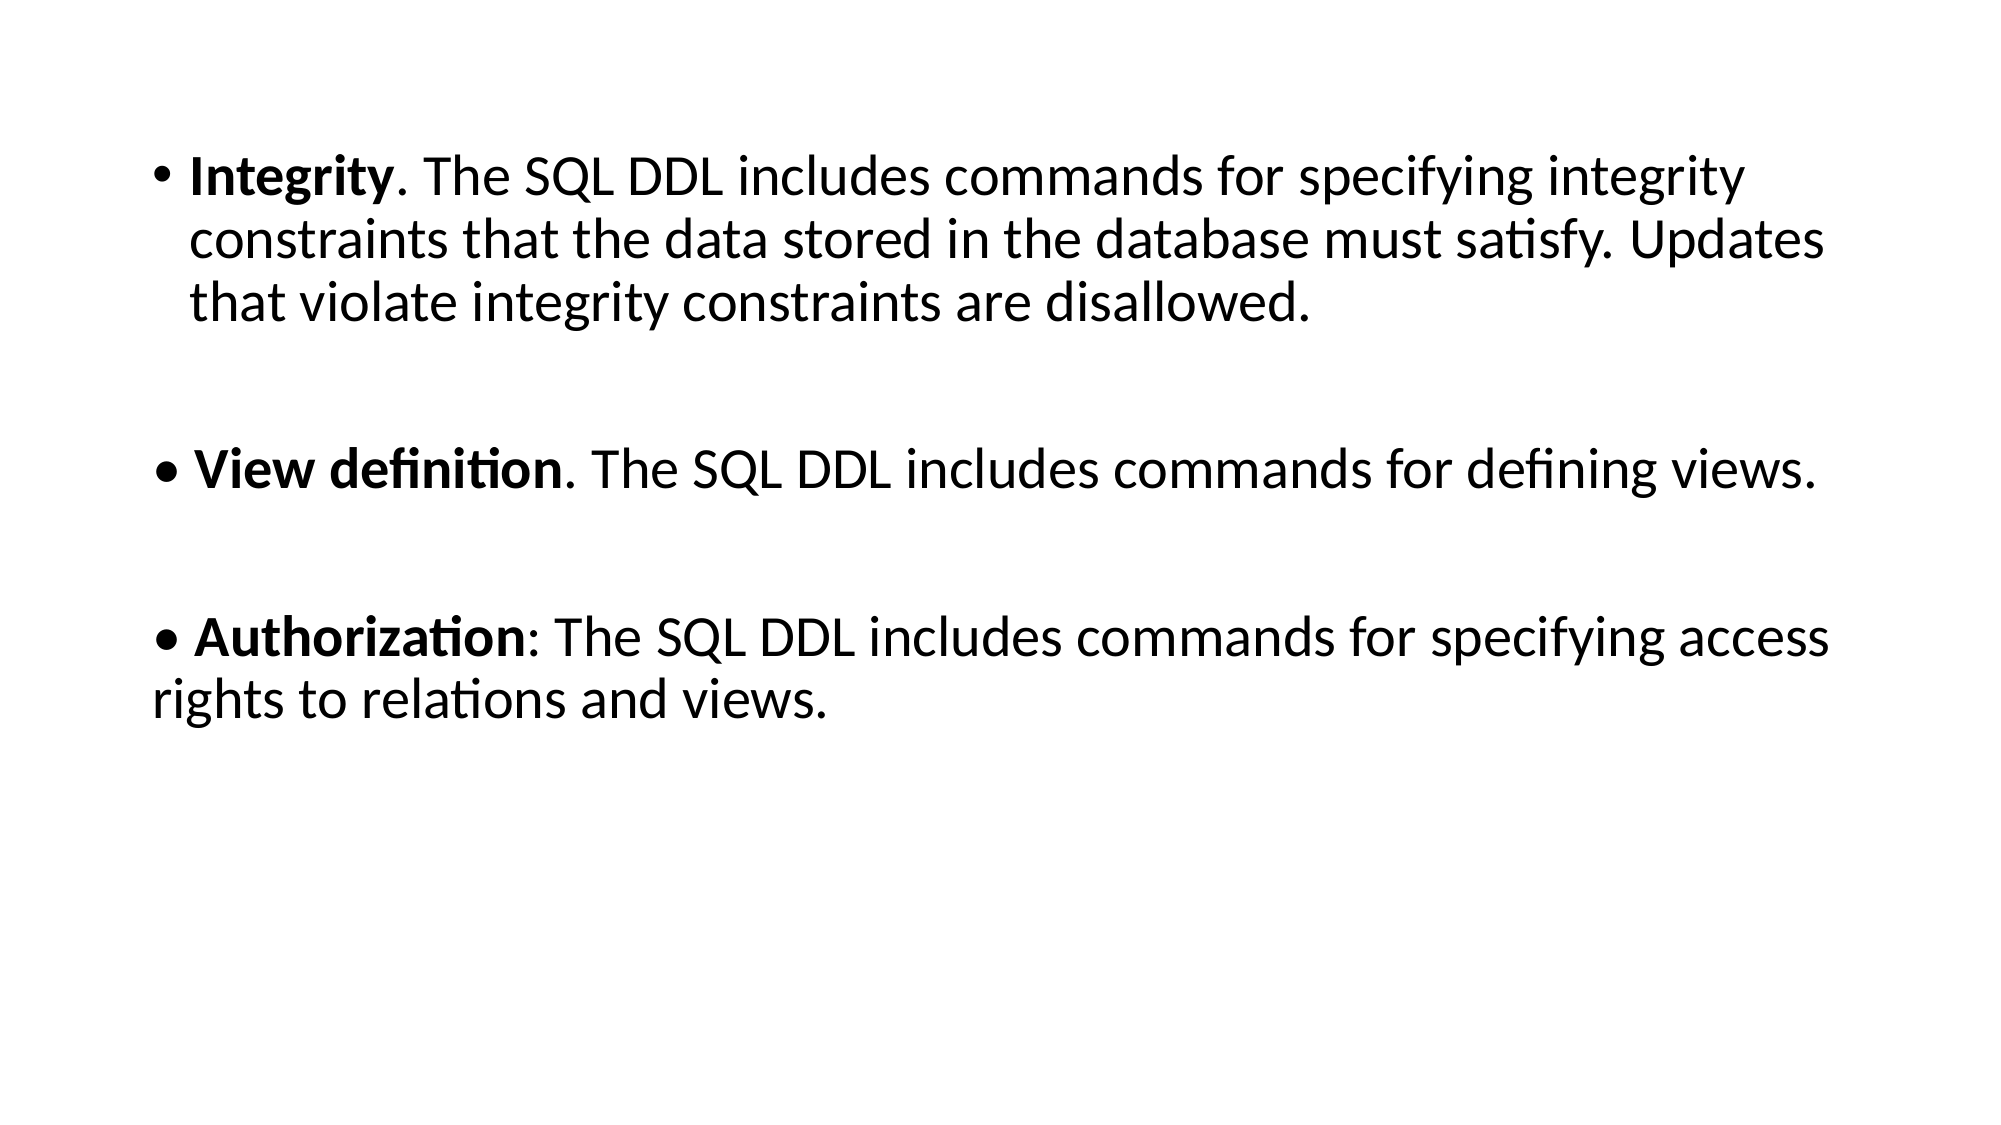

Integrity. The SQL DDL includes commands for specifying integrity constraints that the data stored in the database must satisfy. Updates that violate integrity constraints are disallowed.

• View definition. The SQL DDL includes commands for defining views.

• Authorization: The SQL DDL includes commands for specifying access rights to relations and views.